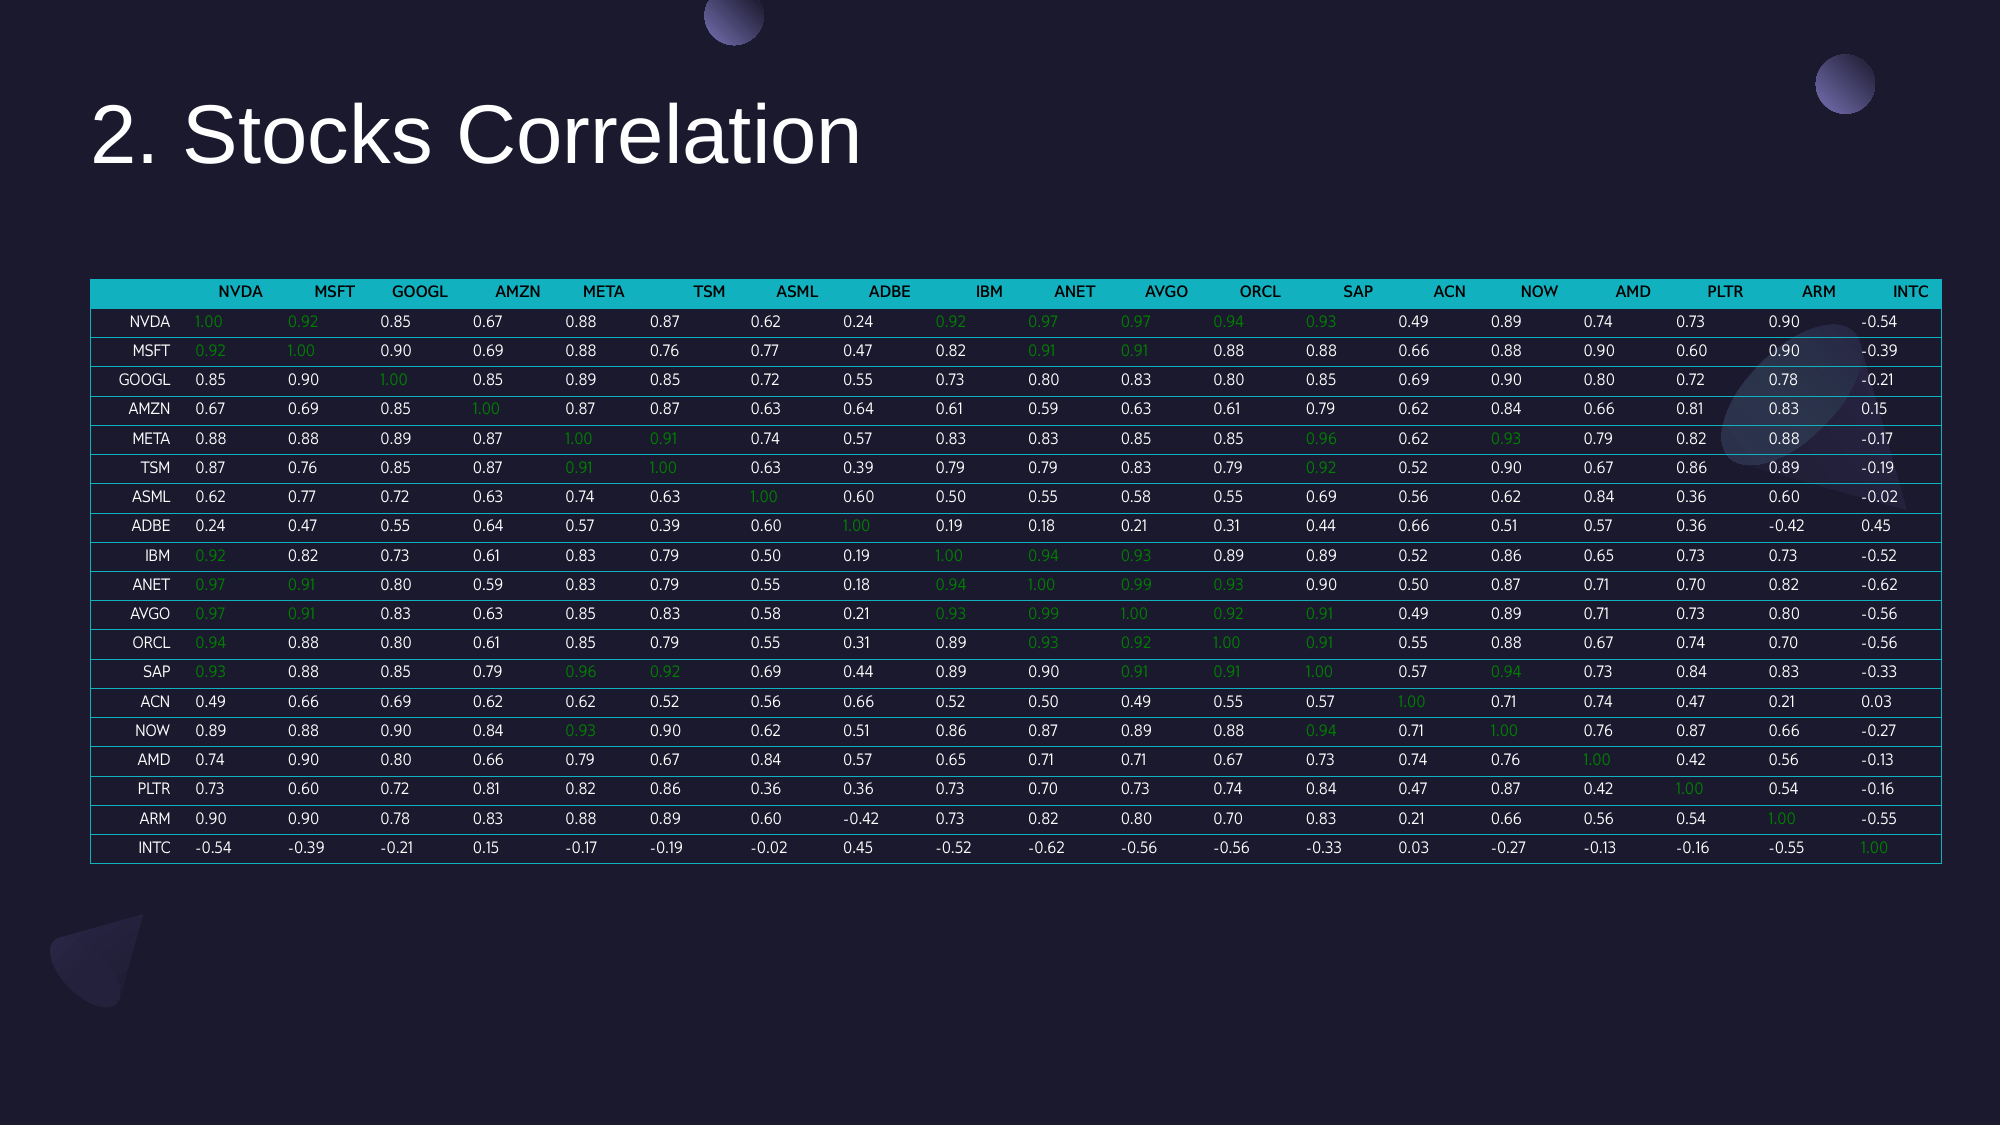

# 2. Stocks Correlation
|  | NVDA | MSFT | GOOGL | AMZN | META | TSM | ASML | ADBE | IBM | ANET | AVGO | ORCL | SAP | ACN | NOW | AMD | PLTR | ARM | INTC |
| --- | --- | --- | --- | --- | --- | --- | --- | --- | --- | --- | --- | --- | --- | --- | --- | --- | --- | --- | --- |
| NVDA | 1.00 | 0.92 | 0.85 | 0.67 | 0.88 | 0.87 | 0.62 | 0.24 | 0.92 | 0.97 | 0.97 | 0.94 | 0.93 | 0.49 | 0.89 | 0.74 | 0.73 | 0.90 | -0.54 |
| MSFT | 0.92 | 1.00 | 0.90 | 0.69 | 0.88 | 0.76 | 0.77 | 0.47 | 0.82 | 0.91 | 0.91 | 0.88 | 0.88 | 0.66 | 0.88 | 0.90 | 0.60 | 0.90 | -0.39 |
| GOOGL | 0.85 | 0.90 | 1.00 | 0.85 | 0.89 | 0.85 | 0.72 | 0.55 | 0.73 | 0.80 | 0.83 | 0.80 | 0.85 | 0.69 | 0.90 | 0.80 | 0.72 | 0.78 | -0.21 |
| AMZN | 0.67 | 0.69 | 0.85 | 1.00 | 0.87 | 0.87 | 0.63 | 0.64 | 0.61 | 0.59 | 0.63 | 0.61 | 0.79 | 0.62 | 0.84 | 0.66 | 0.81 | 0.83 | 0.15 |
| META | 0.88 | 0.88 | 0.89 | 0.87 | 1.00 | 0.91 | 0.74 | 0.57 | 0.83 | 0.83 | 0.85 | 0.85 | 0.96 | 0.62 | 0.93 | 0.79 | 0.82 | 0.88 | -0.17 |
| TSM | 0.87 | 0.76 | 0.85 | 0.87 | 0.91 | 1.00 | 0.63 | 0.39 | 0.79 | 0.79 | 0.83 | 0.79 | 0.92 | 0.52 | 0.90 | 0.67 | 0.86 | 0.89 | -0.19 |
| ASML | 0.62 | 0.77 | 0.72 | 0.63 | 0.74 | 0.63 | 1.00 | 0.60 | 0.50 | 0.55 | 0.58 | 0.55 | 0.69 | 0.56 | 0.62 | 0.84 | 0.36 | 0.60 | -0.02 |
| ADBE | 0.24 | 0.47 | 0.55 | 0.64 | 0.57 | 0.39 | 0.60 | 1.00 | 0.19 | 0.18 | 0.21 | 0.31 | 0.44 | 0.66 | 0.51 | 0.57 | 0.36 | -0.42 | 0.45 |
| IBM | 0.92 | 0.82 | 0.73 | 0.61 | 0.83 | 0.79 | 0.50 | 0.19 | 1.00 | 0.94 | 0.93 | 0.89 | 0.89 | 0.52 | 0.86 | 0.65 | 0.73 | 0.73 | -0.52 |
| ANET | 0.97 | 0.91 | 0.80 | 0.59 | 0.83 | 0.79 | 0.55 | 0.18 | 0.94 | 1.00 | 0.99 | 0.93 | 0.90 | 0.50 | 0.87 | 0.71 | 0.70 | 0.82 | -0.62 |
| AVGO | 0.97 | 0.91 | 0.83 | 0.63 | 0.85 | 0.83 | 0.58 | 0.21 | 0.93 | 0.99 | 1.00 | 0.92 | 0.91 | 0.49 | 0.89 | 0.71 | 0.73 | 0.80 | -0.56 |
| ORCL | 0.94 | 0.88 | 0.80 | 0.61 | 0.85 | 0.79 | 0.55 | 0.31 | 0.89 | 0.93 | 0.92 | 1.00 | 0.91 | 0.55 | 0.88 | 0.67 | 0.74 | 0.70 | -0.56 |
| SAP | 0.93 | 0.88 | 0.85 | 0.79 | 0.96 | 0.92 | 0.69 | 0.44 | 0.89 | 0.90 | 0.91 | 0.91 | 1.00 | 0.57 | 0.94 | 0.73 | 0.84 | 0.83 | -0.33 |
| ACN | 0.49 | 0.66 | 0.69 | 0.62 | 0.62 | 0.52 | 0.56 | 0.66 | 0.52 | 0.50 | 0.49 | 0.55 | 0.57 | 1.00 | 0.71 | 0.74 | 0.47 | 0.21 | 0.03 |
| NOW | 0.89 | 0.88 | 0.90 | 0.84 | 0.93 | 0.90 | 0.62 | 0.51 | 0.86 | 0.87 | 0.89 | 0.88 | 0.94 | 0.71 | 1.00 | 0.76 | 0.87 | 0.66 | -0.27 |
| AMD | 0.74 | 0.90 | 0.80 | 0.66 | 0.79 | 0.67 | 0.84 | 0.57 | 0.65 | 0.71 | 0.71 | 0.67 | 0.73 | 0.74 | 0.76 | 1.00 | 0.42 | 0.56 | -0.13 |
| PLTR | 0.73 | 0.60 | 0.72 | 0.81 | 0.82 | 0.86 | 0.36 | 0.36 | 0.73 | 0.70 | 0.73 | 0.74 | 0.84 | 0.47 | 0.87 | 0.42 | 1.00 | 0.54 | -0.16 |
| ARM | 0.90 | 0.90 | 0.78 | 0.83 | 0.88 | 0.89 | 0.60 | -0.42 | 0.73 | 0.82 | 0.80 | 0.70 | 0.83 | 0.21 | 0.66 | 0.56 | 0.54 | 1.00 | -0.55 |
| INTC | -0.54 | -0.39 | -0.21 | 0.15 | -0.17 | -0.19 | -0.02 | 0.45 | -0.52 | -0.62 | -0.56 | -0.56 | -0.33 | 0.03 | -0.27 | -0.13 | -0.16 | -0.55 | 1.00 |